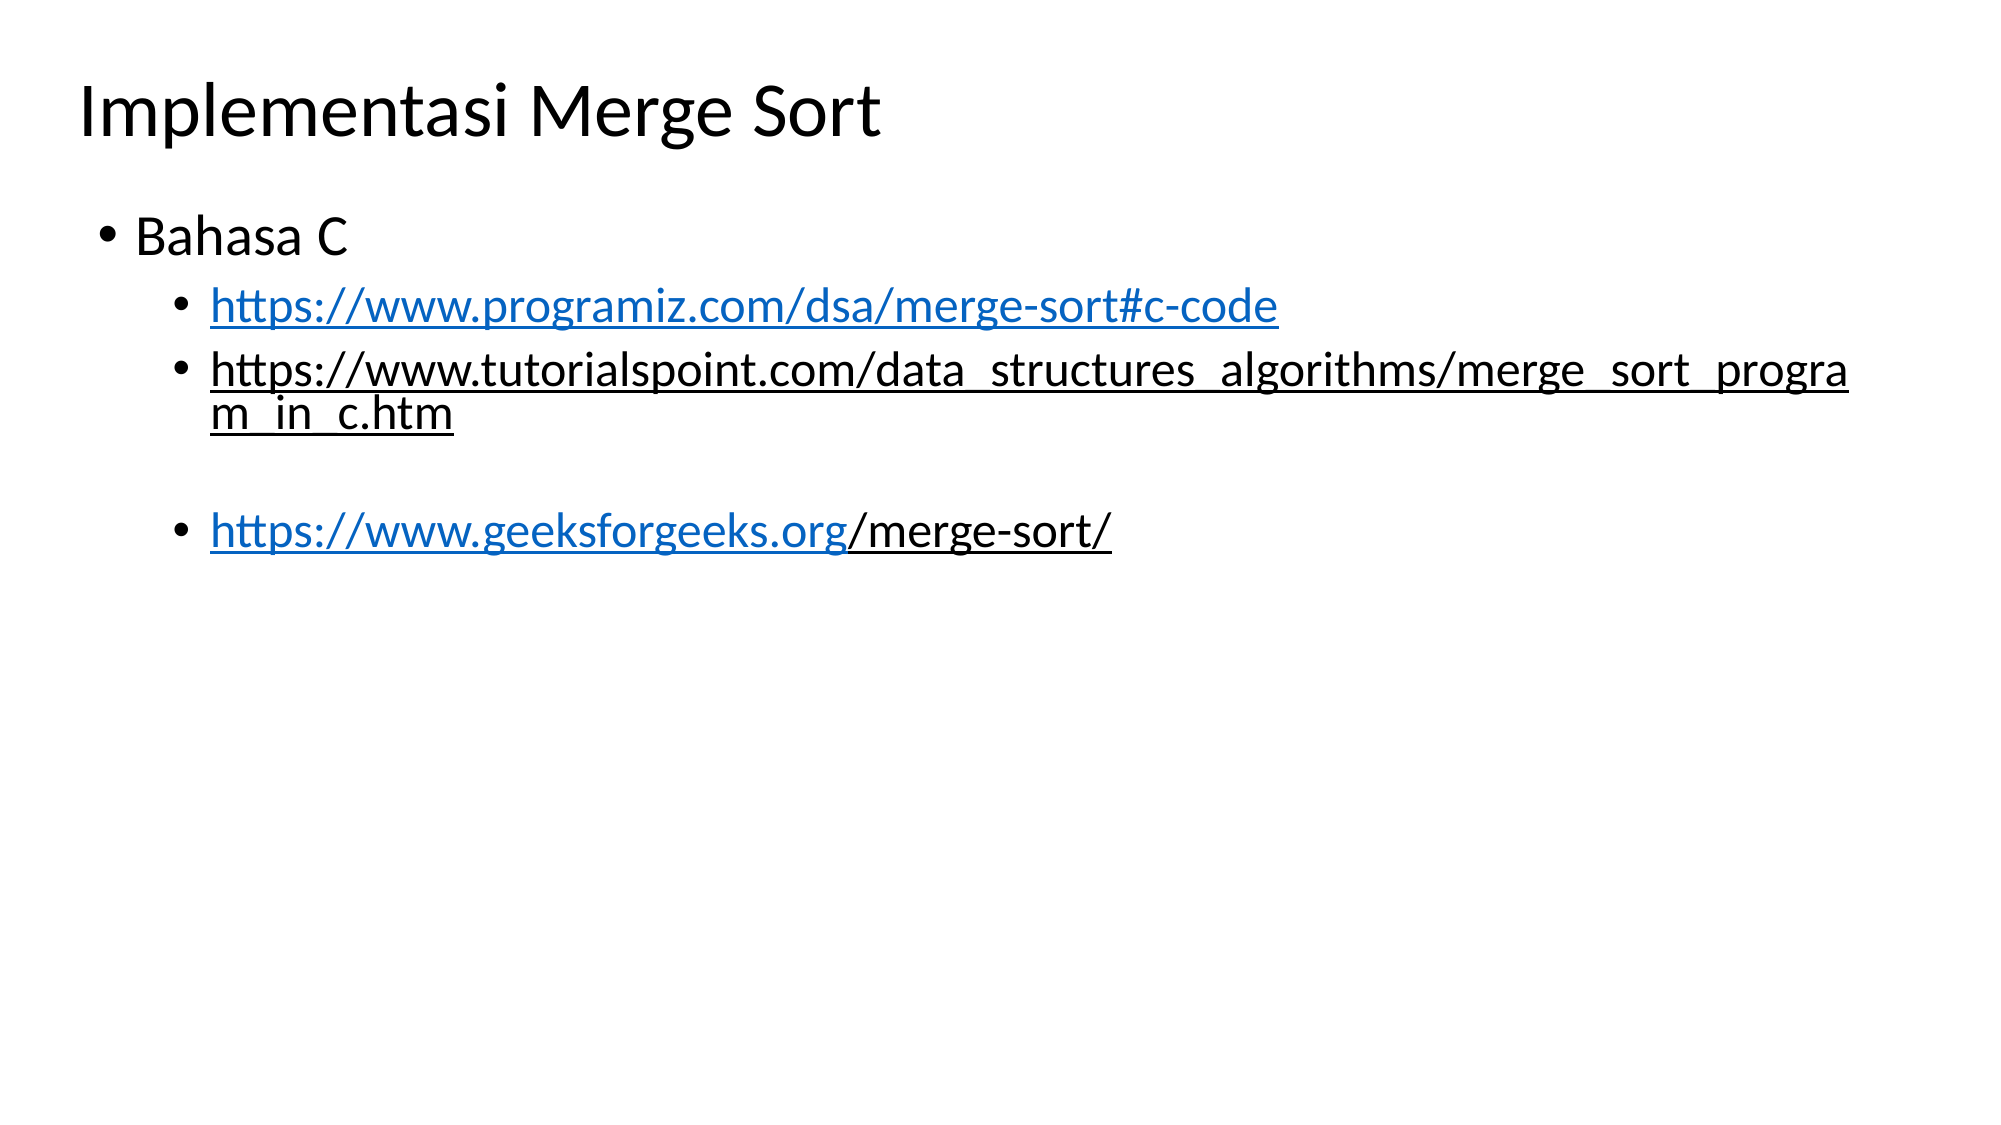

# Implementasi Merge Sort
Bahasa C
https://www.programiz.com/dsa/merge-sort#c-code
https://www.tutorialspoint.com/data_structures_algorithms/merge_sort_program_in_c.htm
https://www.geeksforgeeks.org/merge-sort/